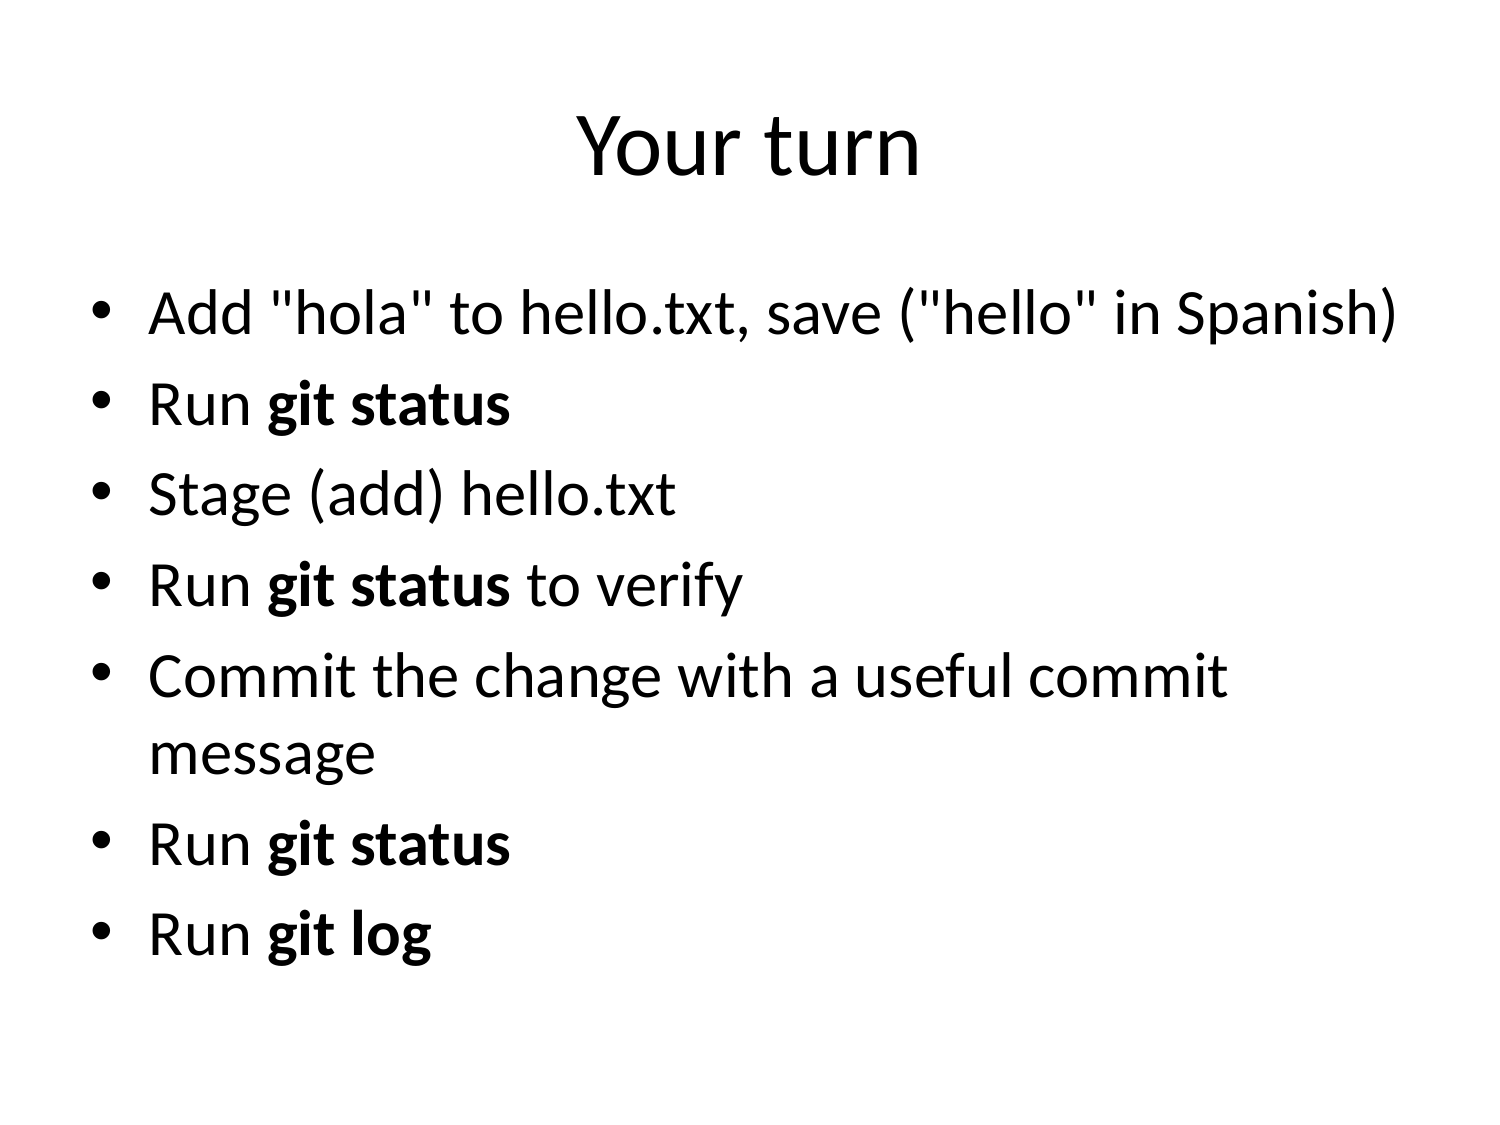

# Your turn
Add "hola" to hello.txt, save ("hello" in Spanish)
Run git status
Stage (add) hello.txt
Run git status to verify
Commit the change with a useful commit message
Run git status
Run git log